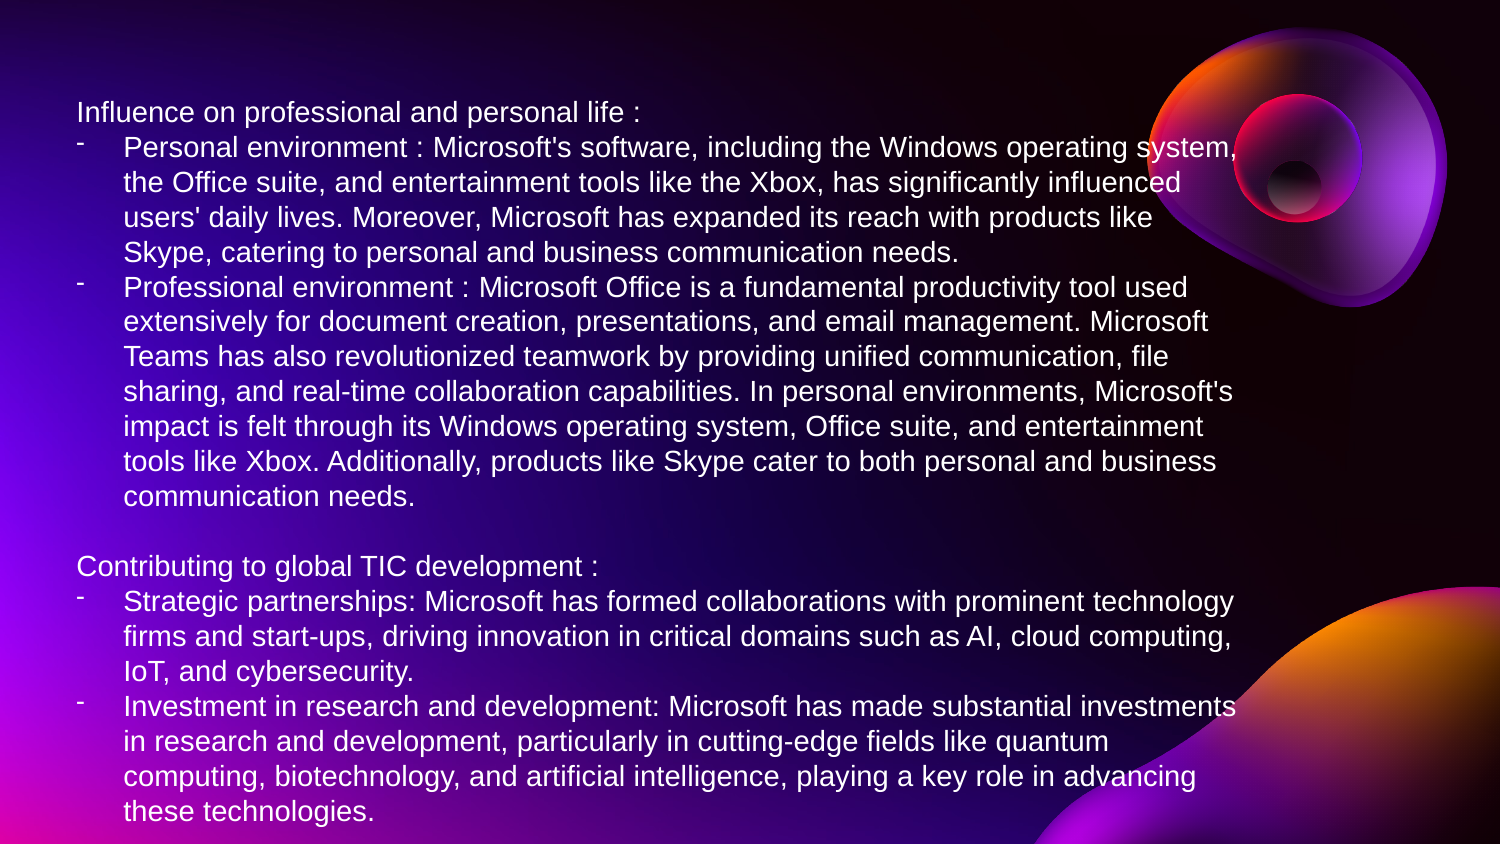

Influence on professional and personal life :
Personal environment : Microsoft's software, including the Windows operating system, the Office suite, and entertainment tools like the Xbox, has significantly influenced users' daily lives. Moreover, Microsoft has expanded its reach with products like Skype, catering to personal and business communication needs.
Professional environment : Microsoft Office is a fundamental productivity tool used extensively for document creation, presentations, and email management. Microsoft Teams has also revolutionized teamwork by providing unified communication, file sharing, and real-time collaboration capabilities. In personal environments, Microsoft's impact is felt through its Windows operating system, Office suite, and entertainment tools like Xbox. Additionally, products like Skype cater to both personal and business communication needs.

Contributing to global TIC development :
Strategic partnerships: Microsoft has formed collaborations with prominent technology firms and start-ups, driving innovation in critical domains such as AI, cloud computing, IoT, and cybersecurity.
Investment in research and development: Microsoft has made substantial investments in research and development, particularly in cutting-edge fields like quantum computing, biotechnology, and artificial intelligence, playing a key role in advancing these technologies.